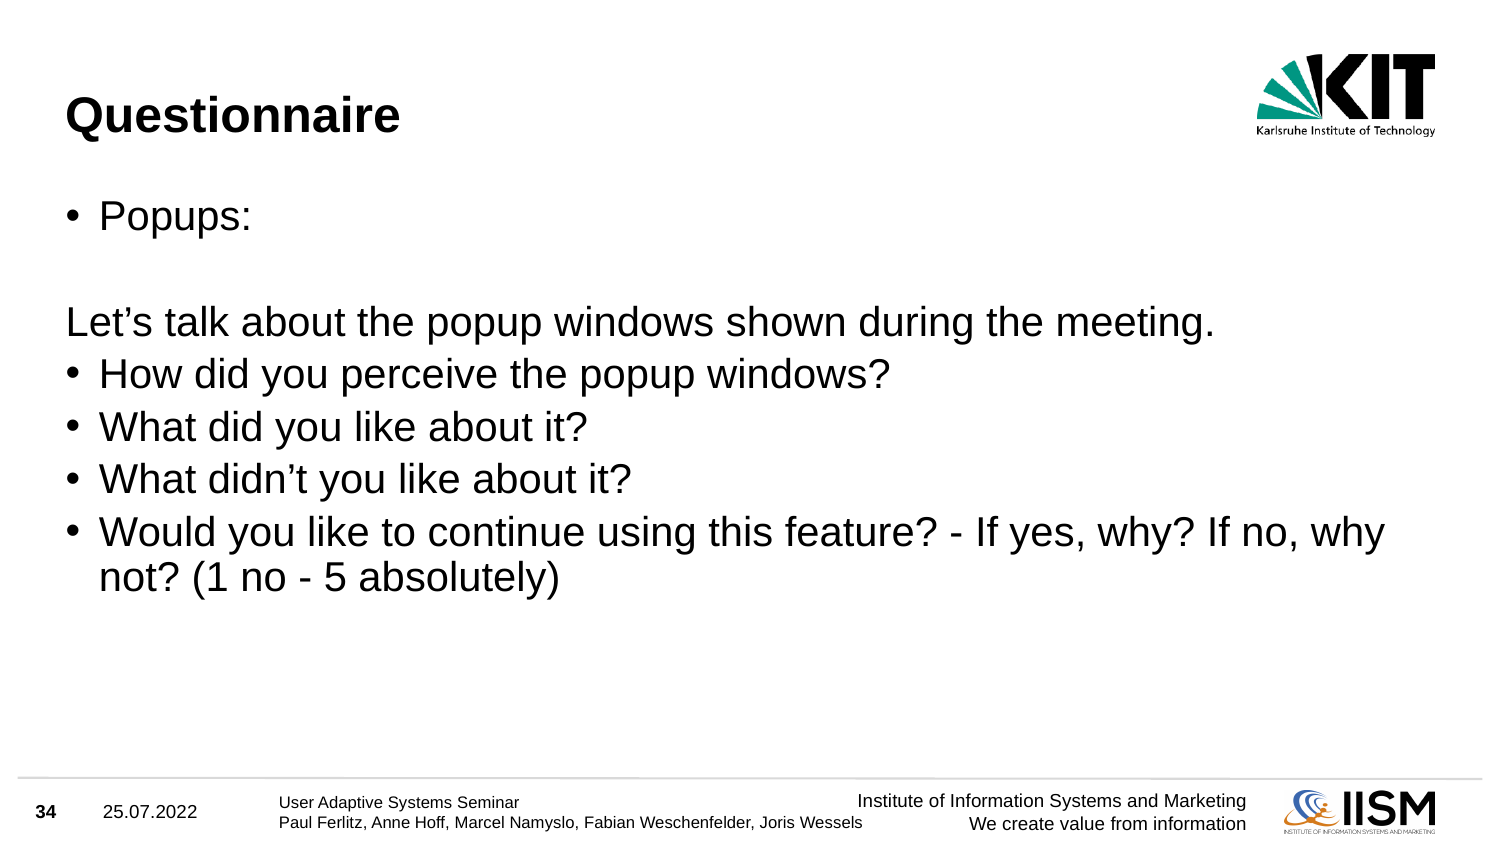

# Questionnaire
Popups:

Let’s talk about the popup windows shown during the meeting.
How did you perceive the popup windows?
What did you like about it?
What didn’t you like about it?
Would you like to continue using this feature? - If yes, why? If no, why not? (1 no - 5 absolutely)
34
25.07.2022